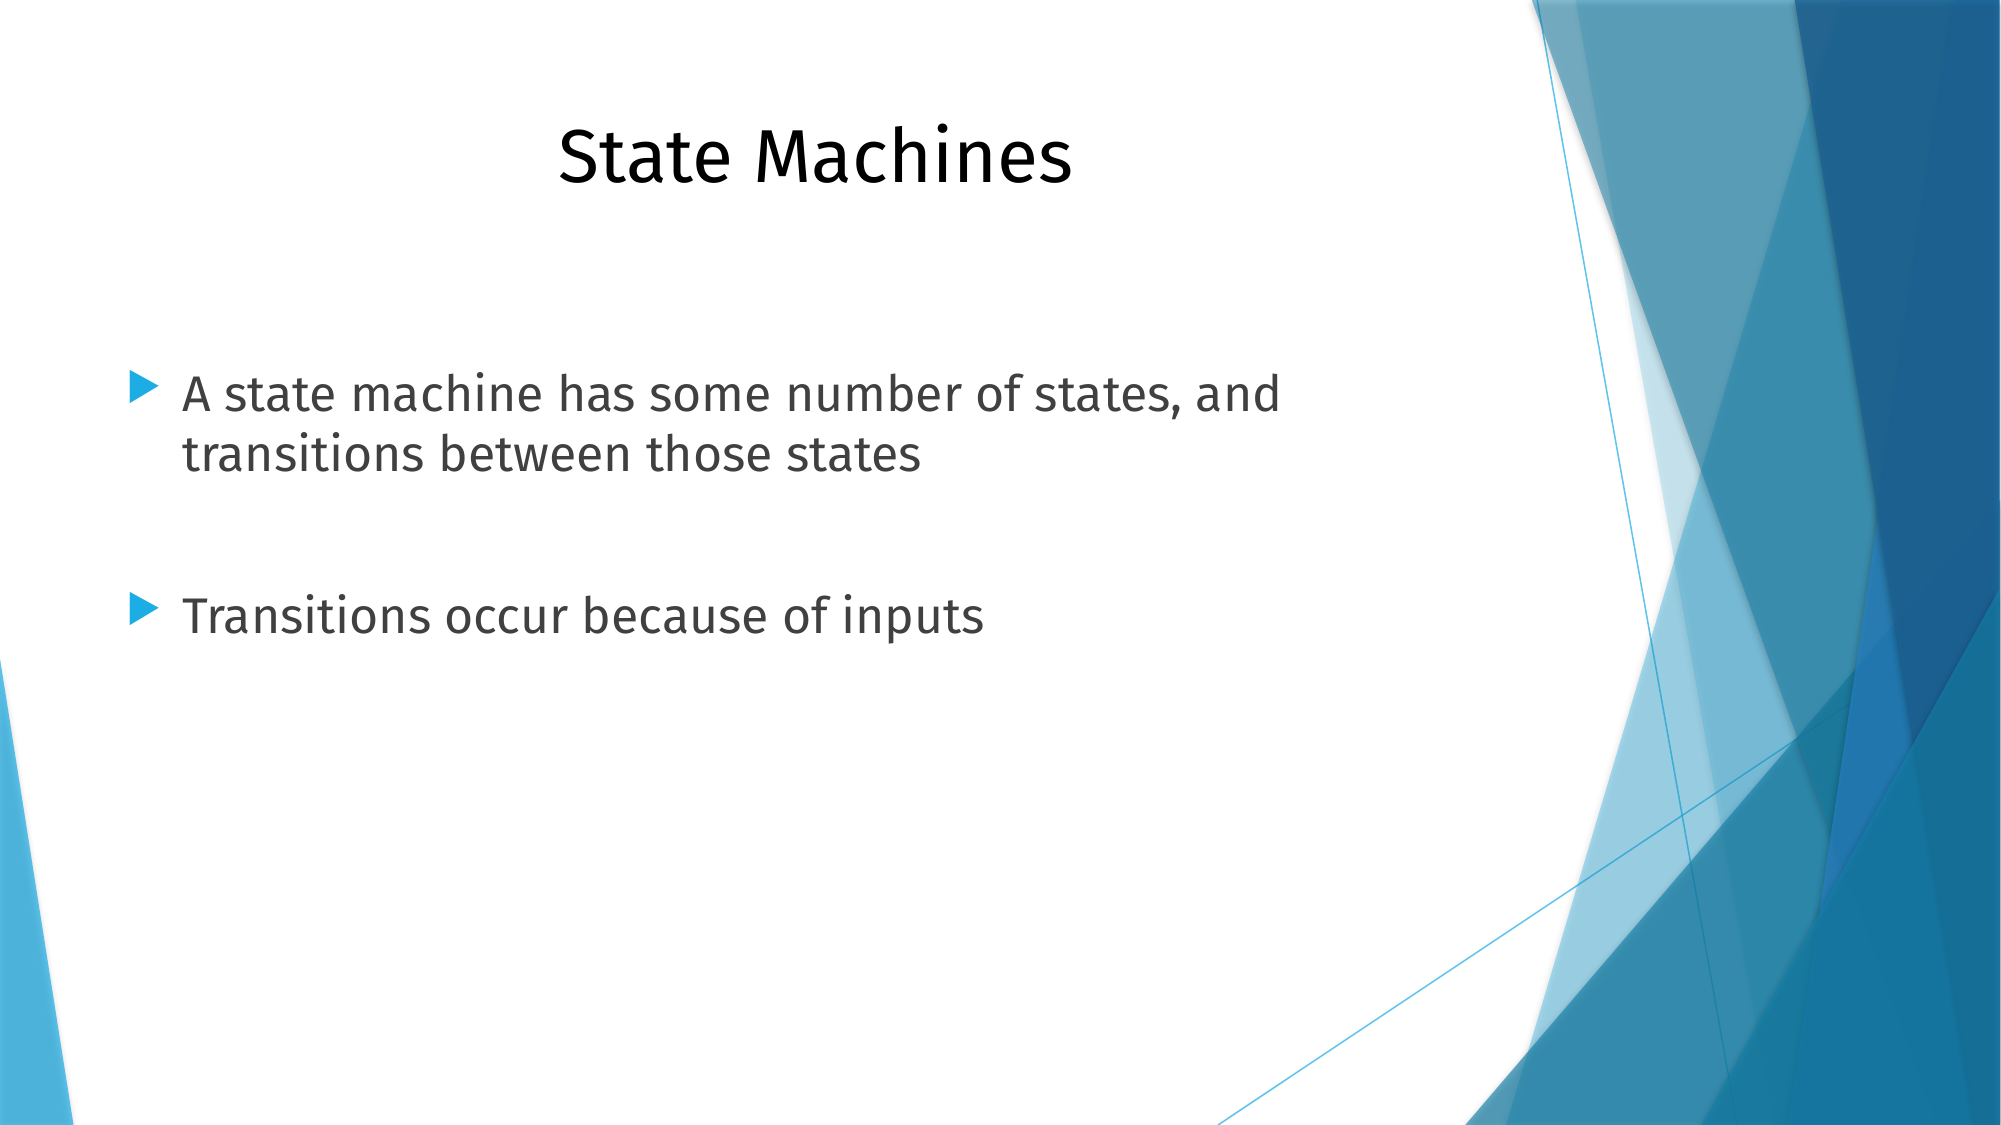

# State Machines
A state machine has some number of states, and transitions between those states

Transitions occur because of inputs